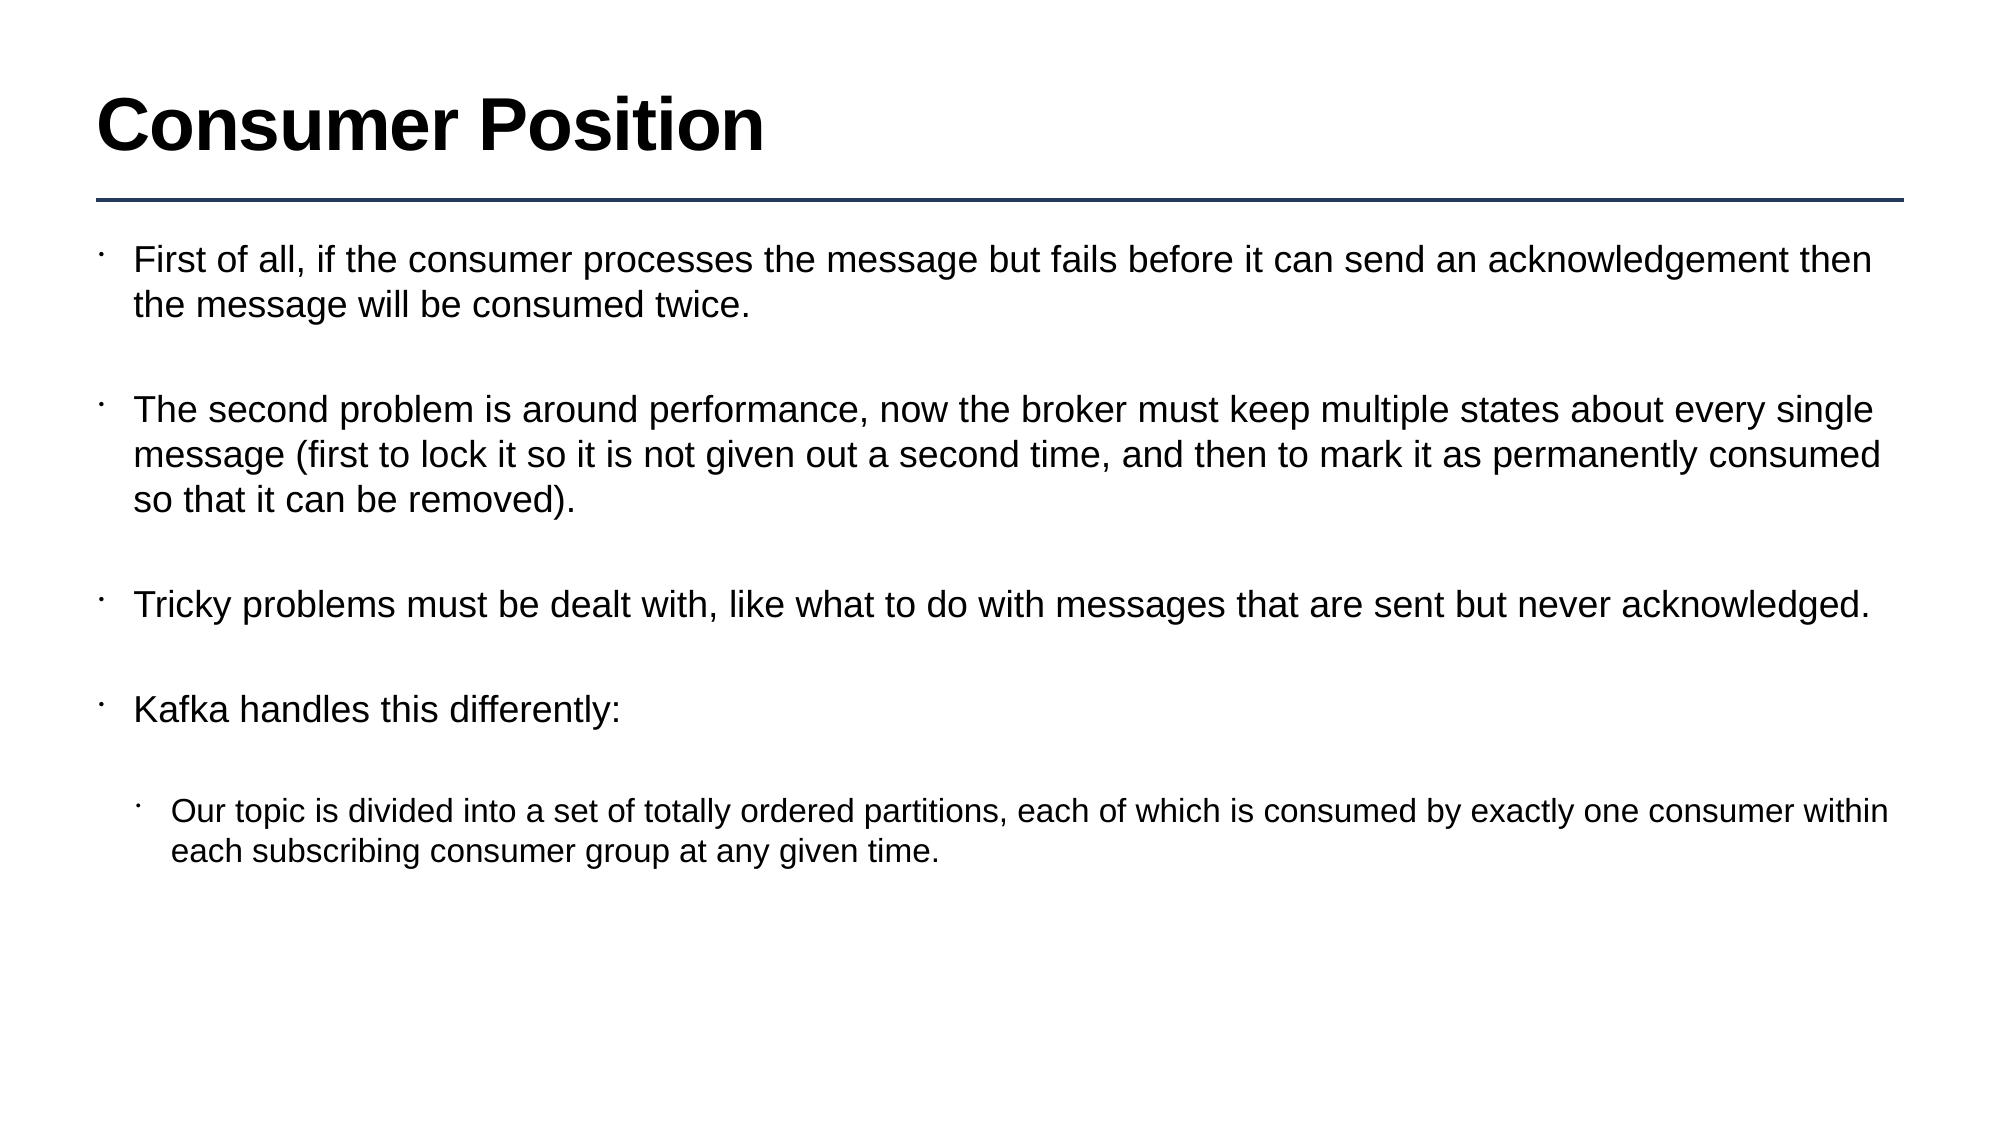

# Consumer Position
First of all, if the consumer processes the message but fails before it can send an acknowledgement then the message will be consumed twice.

The second problem is around performance, now the broker must keep multiple states about every single message (first to lock it so it is not given out a second time, and then to mark it as permanently consumed so that it can be removed).

Tricky problems must be dealt with, like what to do with messages that are sent but never acknowledged.

Kafka handles this differently:

Our topic is divided into a set of totally ordered partitions, each of which is consumed by exactly one consumer within each subscribing consumer group at any given time.